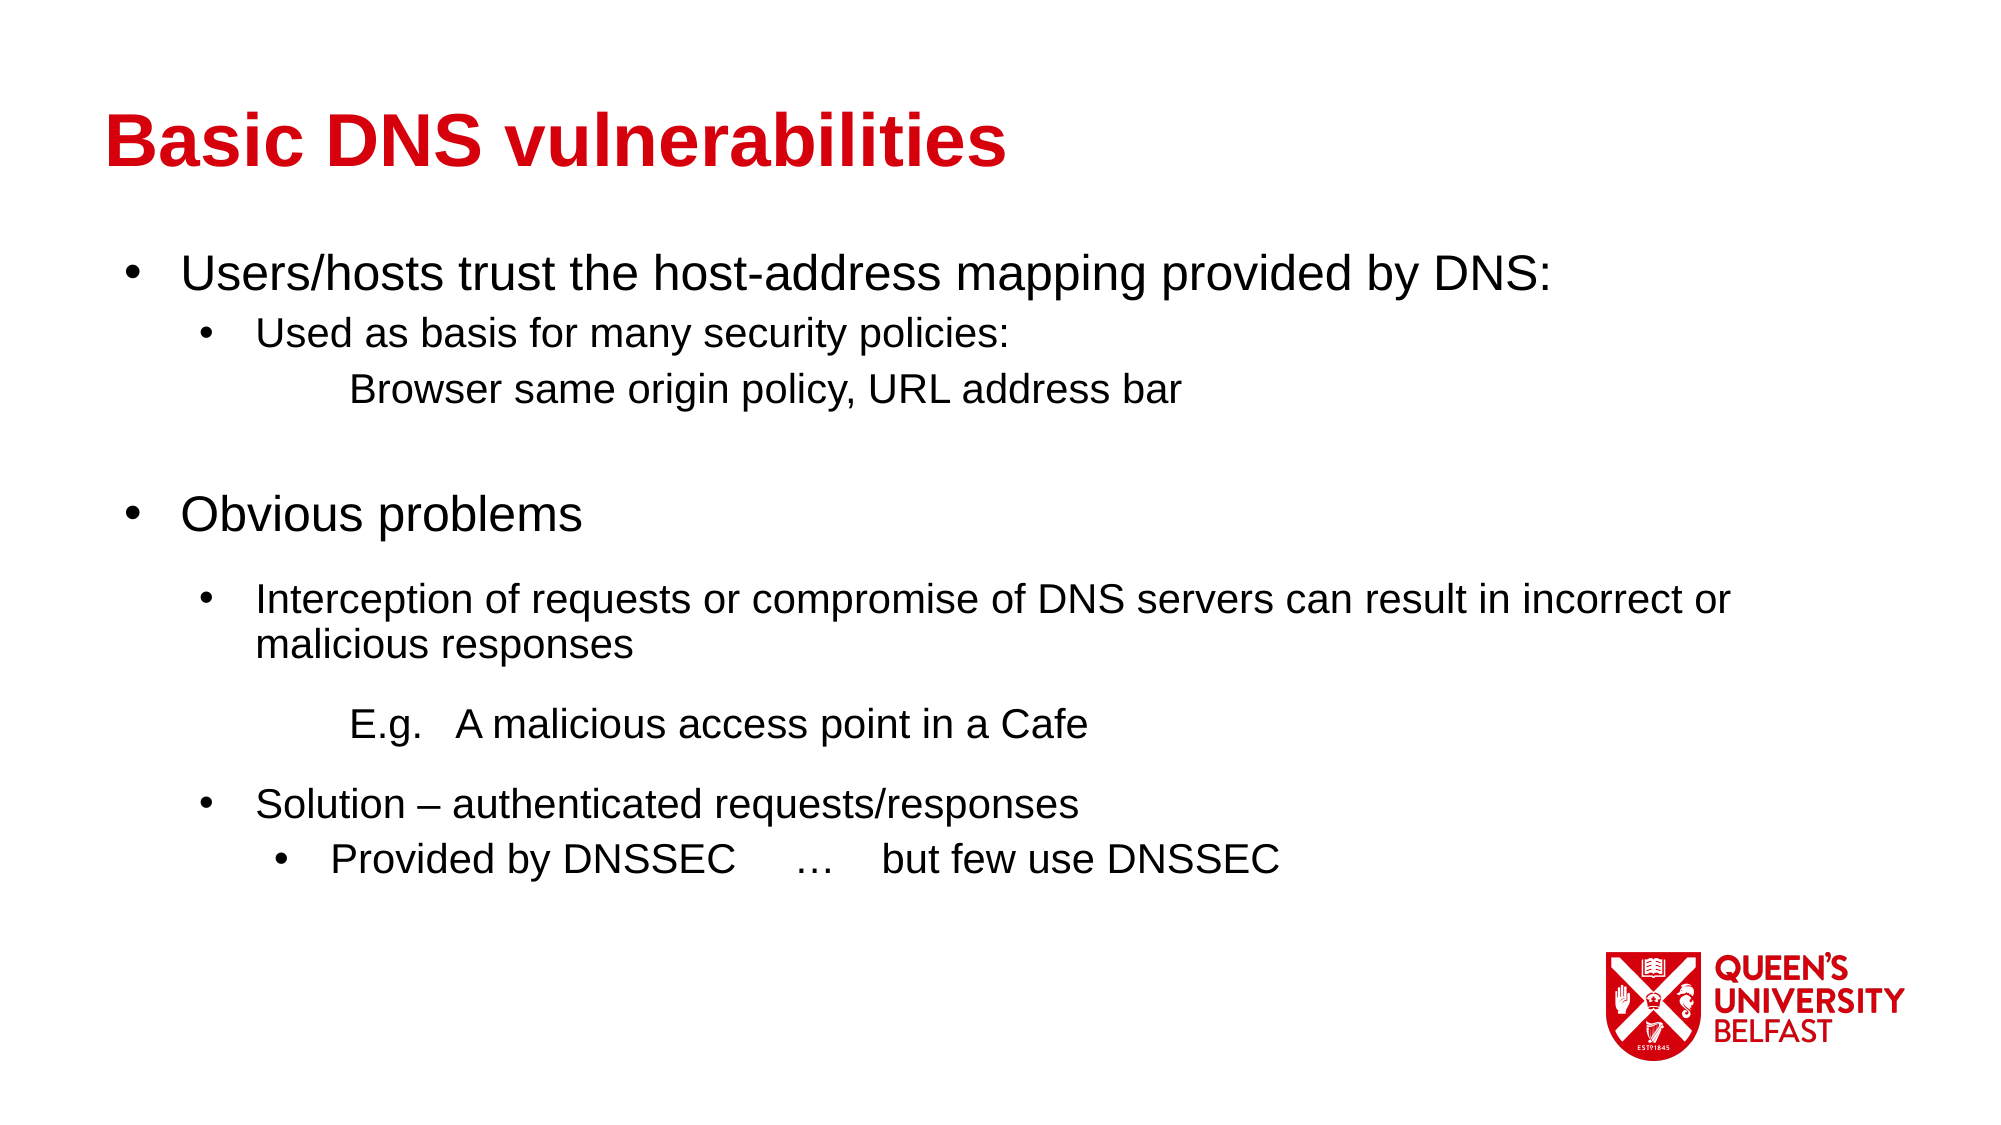

Basic DNS vulnerabilities
Users/hosts trust the host-address mapping provided by DNS:
Used as basis for many security policies:
	Browser same origin policy, URL address bar

Obvious problems
Interception of requests or compromise of DNS servers can result in incorrect or malicious responses
	E.g.   A malicious access point in a Cafe
Solution – authenticated requests/responses
Provided by DNSSEC     …    but few use DNSSEC